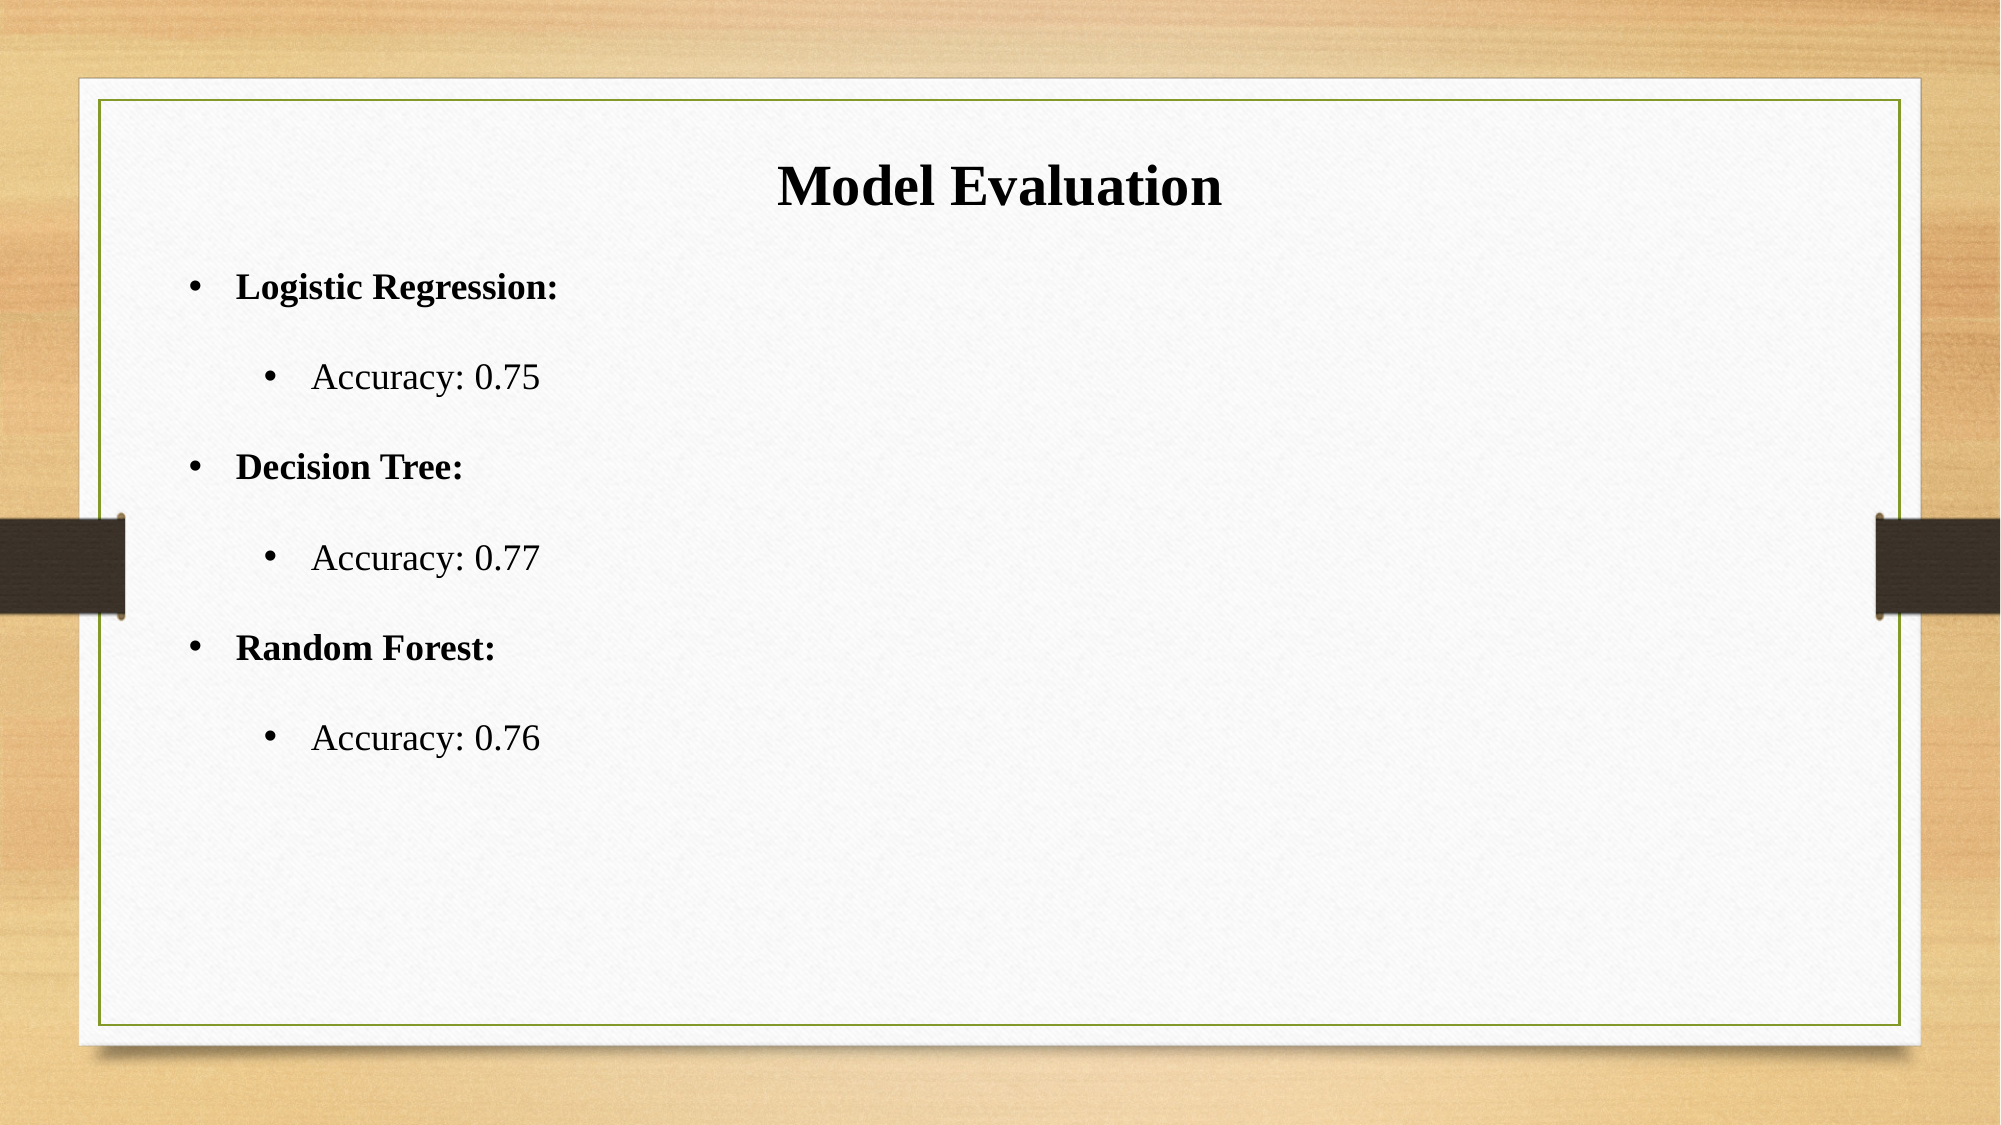

Model Evaluation

Logistic Regression:

Accuracy: 0.75

Decision Tree:

Accuracy: 0.77

Random Forest:

Accuracy: 0.76